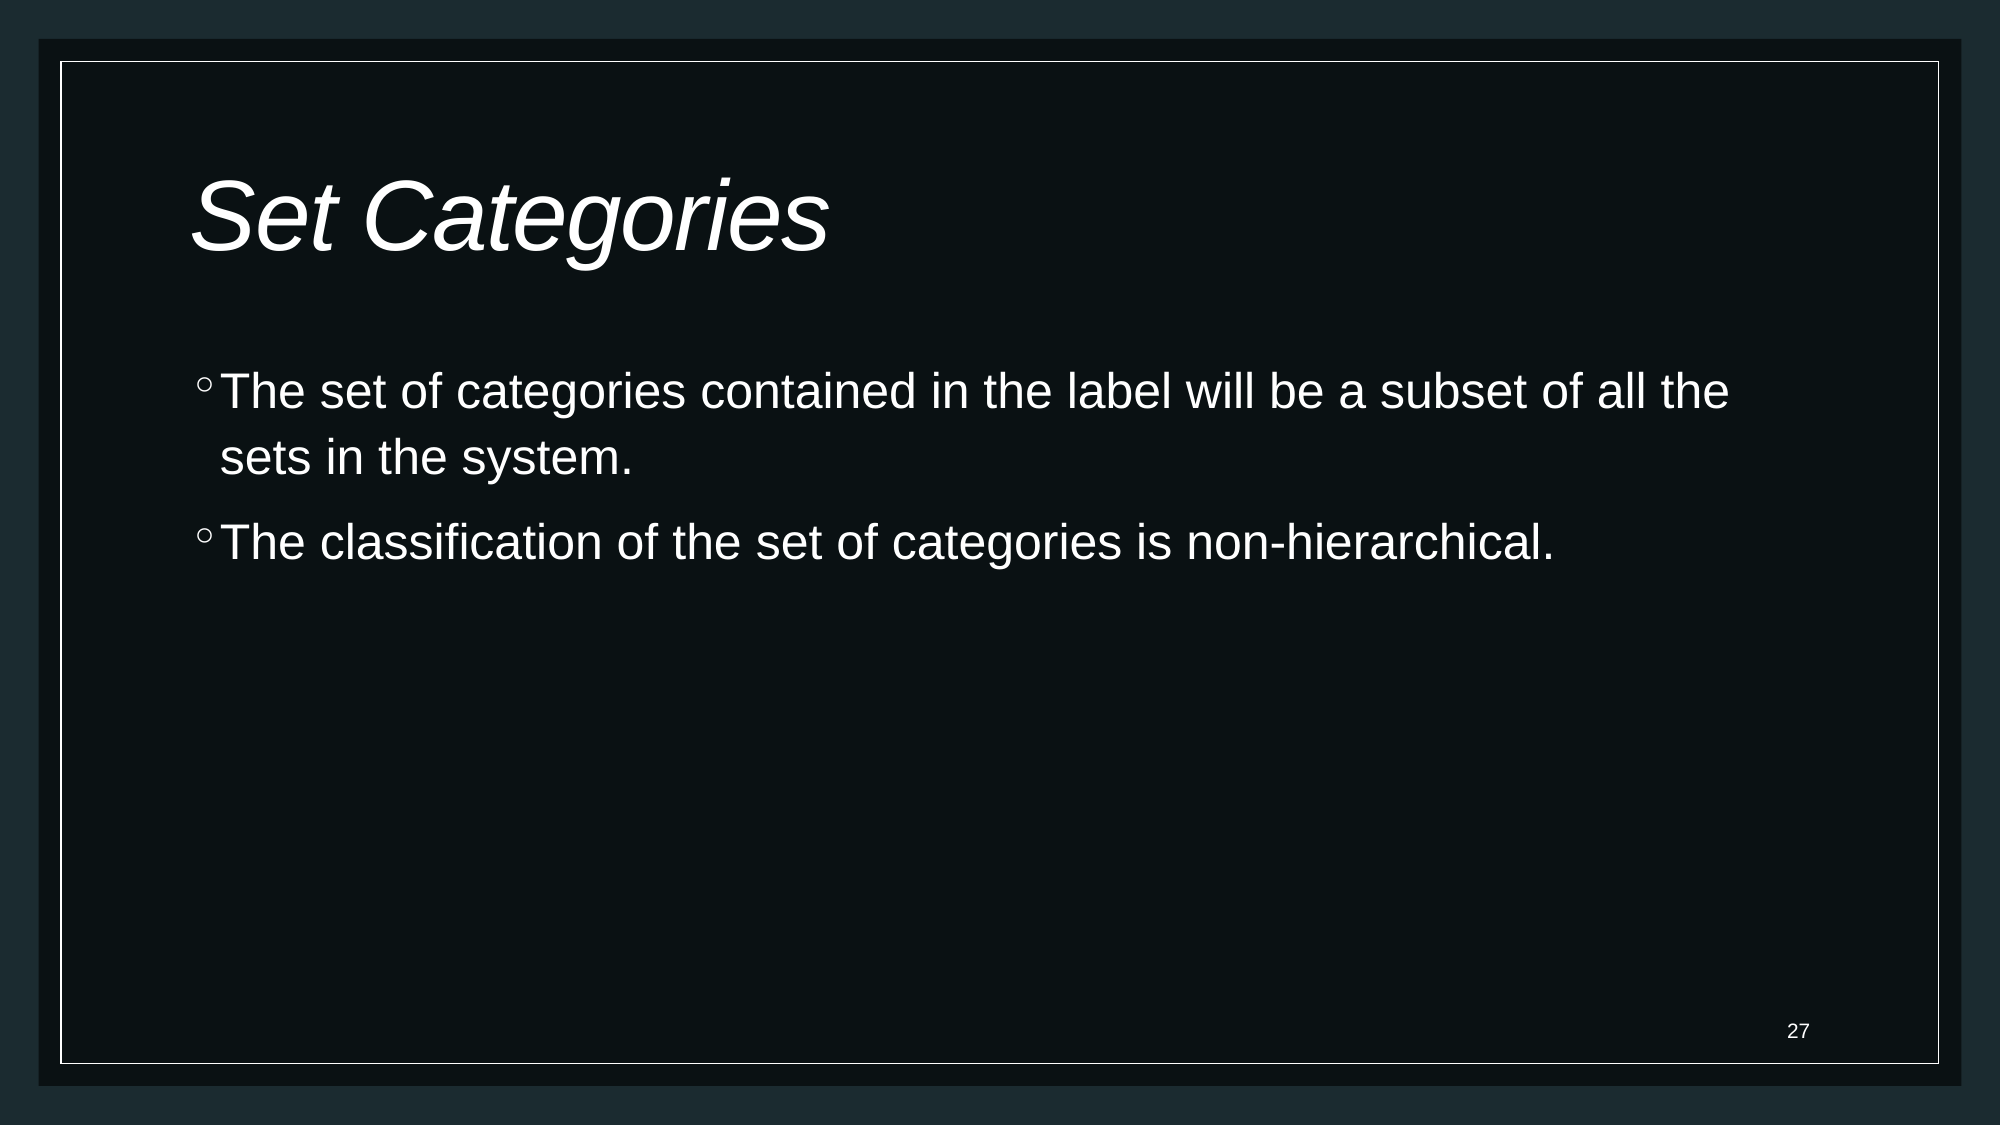

# Set Categories
The set of categories contained in the label will be a subset of all the sets in the system.
The classification of the set of categories is non-hierarchical.
27